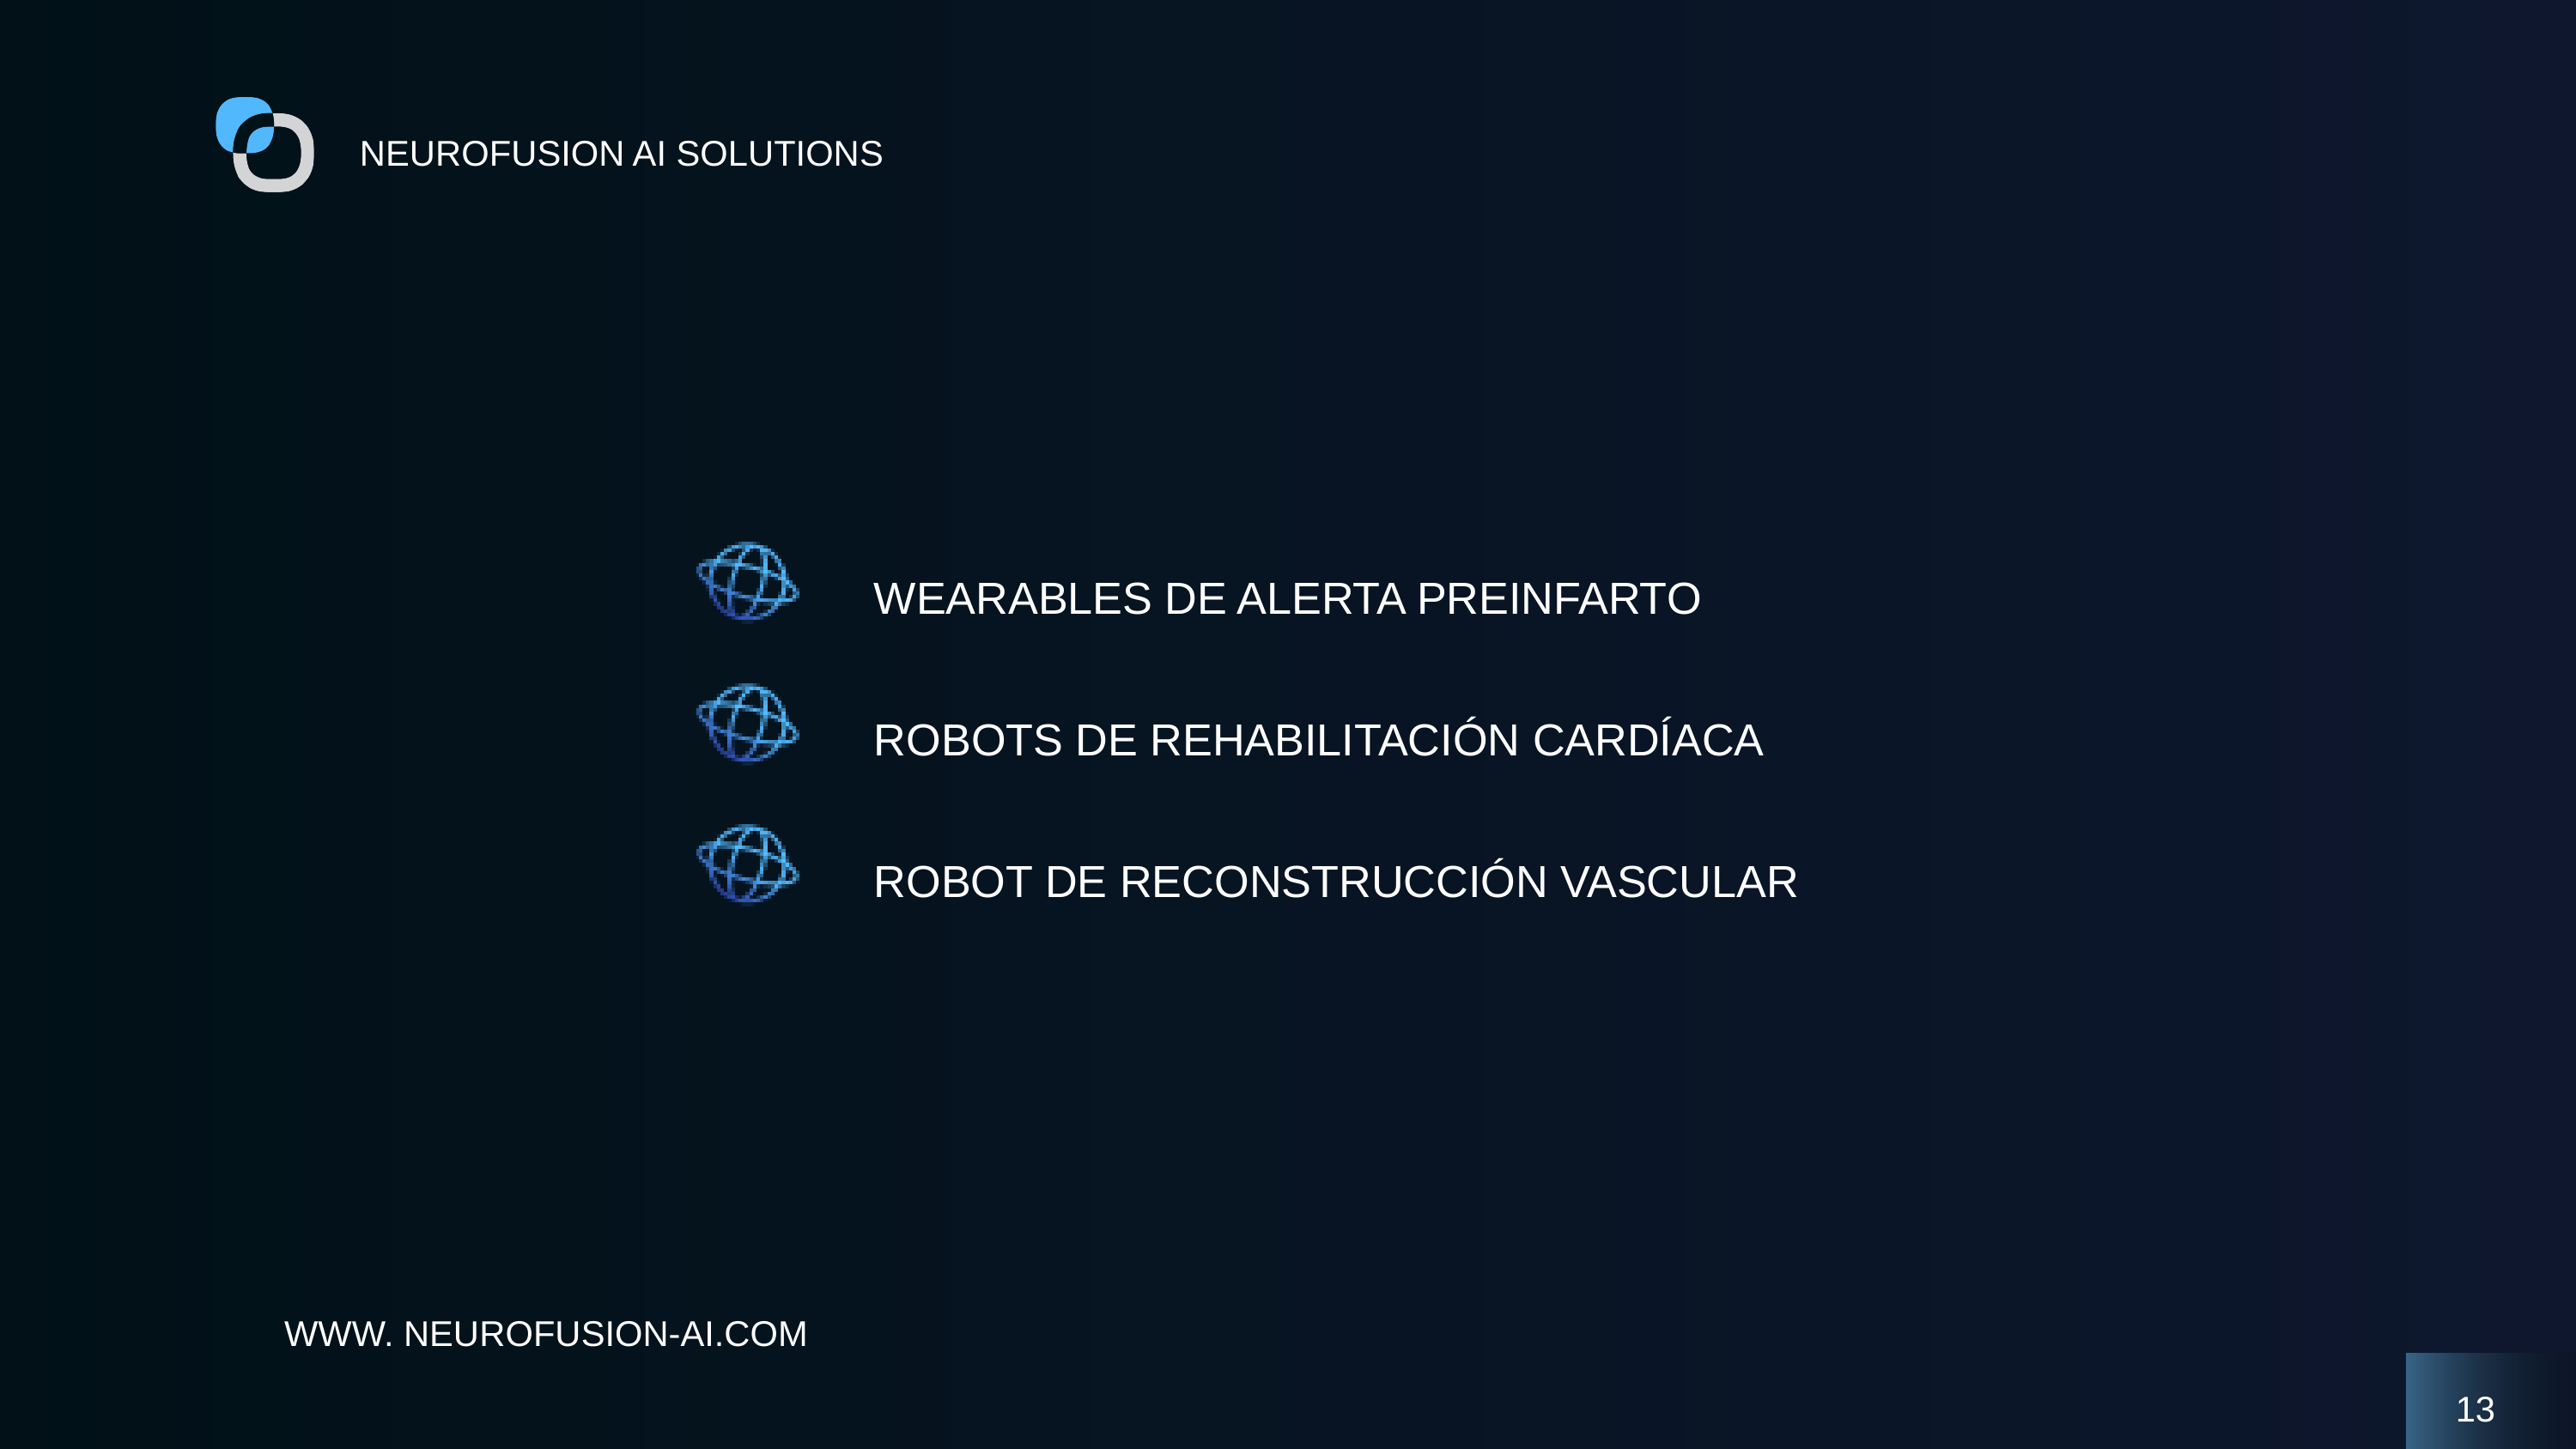

NEUROFUSION AI SOLUTIONS

WEARABLES DE ALERTA PREINFARTO

ROBOTS DE REHABILITACIÓN CARDÍACA

ROBOT DE RECONSTRUCCIÓN VASCULAR
WWW. NEUROFUSION-AI.COM

13